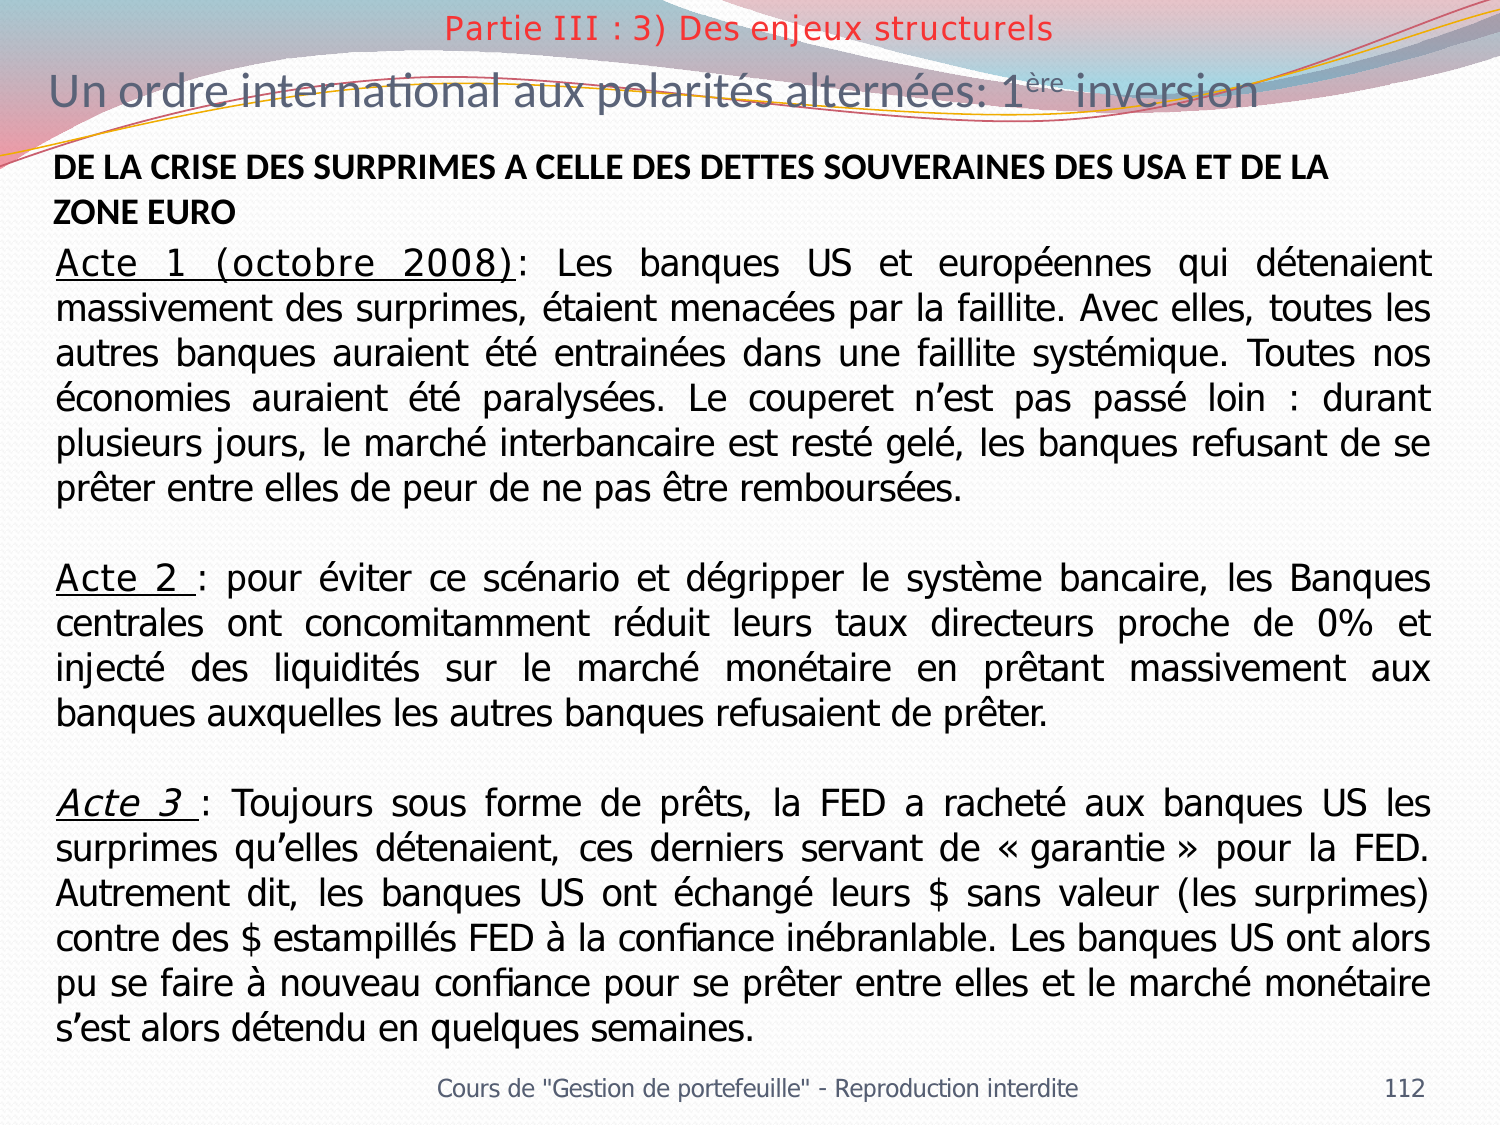

Partie III : 3) Des enjeux structurels
Un ordre international aux polarités alternées: 1ère inversion
# DE LA CRISE DES SURPRIMES A CELLE DES DETTES SOUVERAINES DES USA ET DE LA ZONE EURO
Acte 1 (octobre 2008): Les banques US et européennes qui détenaient massivement des surprimes, étaient menacées par la faillite. Avec elles, toutes les autres banques auraient été entrainées dans une faillite systémique. Toutes nos économies auraient été paralysées. Le couperet n’est pas passé loin : durant plusieurs jours, le marché interbancaire est resté gelé, les banques refusant de se prêter entre elles de peur de ne pas être remboursées.

Acte 2 : pour éviter ce scénario et dégripper le système bancaire, les Banques centrales ont concomitamment réduit leurs taux directeurs proche de 0% et injecté des liquidités sur le marché monétaire en prêtant massivement aux banques auxquelles les autres banques refusaient de prêter.

Acte 3 : Toujours sous forme de prêts, la FED a racheté aux banques US les surprimes qu’elles détenaient, ces derniers servant de « garantie » pour la FED. Autrement dit, les banques US ont échangé leurs $ sans valeur (les surprimes) contre des $ estampillés FED à la confiance inébranlable. Les banques US ont alors pu se faire à nouveau confiance pour se prêter entre elles et le marché monétaire s’est alors détendu en quelques semaines.
Cours de "Gestion de portefeuille" - Reproduction interdite
112